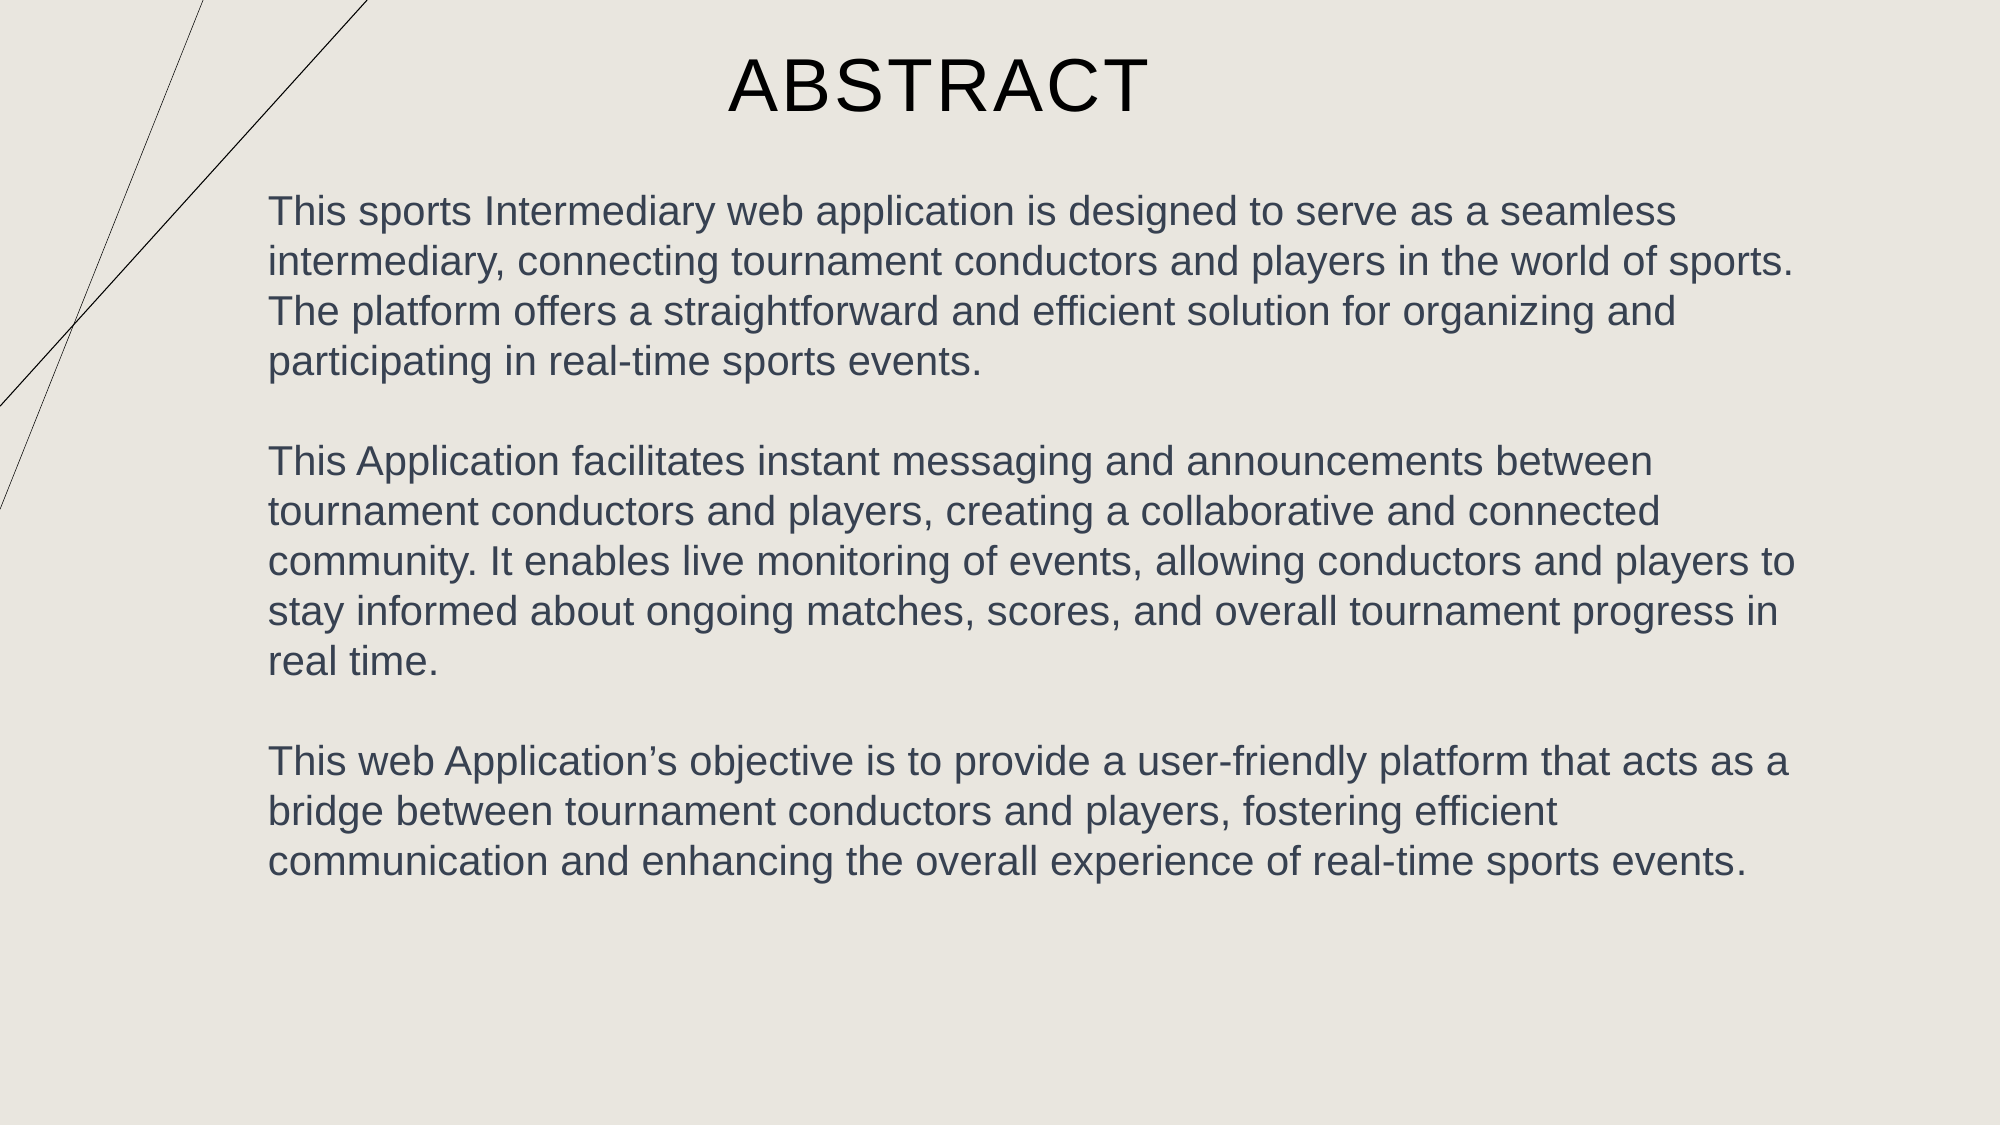

# ABSTRACT
This sports Intermediary web application is designed to serve as a seamless intermediary, connecting tournament conductors and players in the world of sports. The platform offers a straightforward and efficient solution for organizing and participating in real-time sports events.

This Application facilitates instant messaging and announcements between tournament conductors and players, creating a collaborative and connected community. It enables live monitoring of events, allowing conductors and players to stay informed about ongoing matches, scores, and overall tournament progress in real time.

This web Application’s objective is to provide a user-friendly platform that acts as a bridge between tournament conductors and players, fostering efficient communication and enhancing the overall experience of real-time sports events.